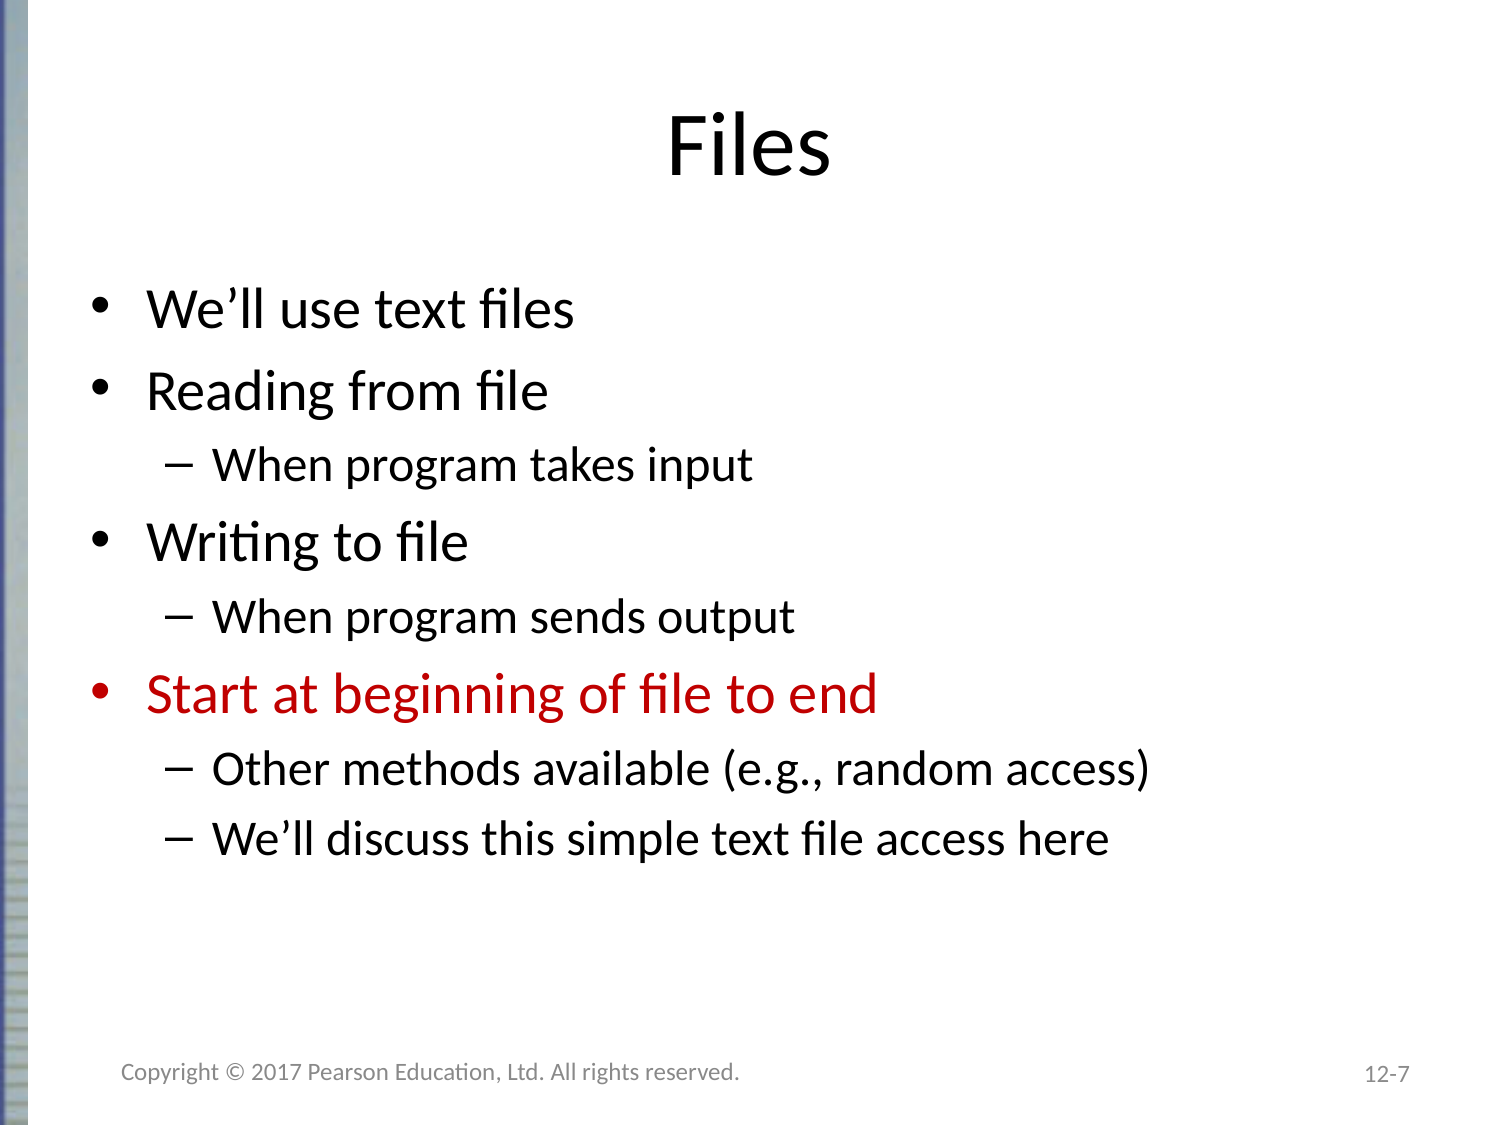

# Files
We’ll use text files
Reading from file
When program takes input
Writing to file
When program sends output
Start at beginning of file to end
Other methods available (e.g., random access)
We’ll discuss this simple text file access here
Copyright © 2017 Pearson Education, Ltd. All rights reserved.
12-7